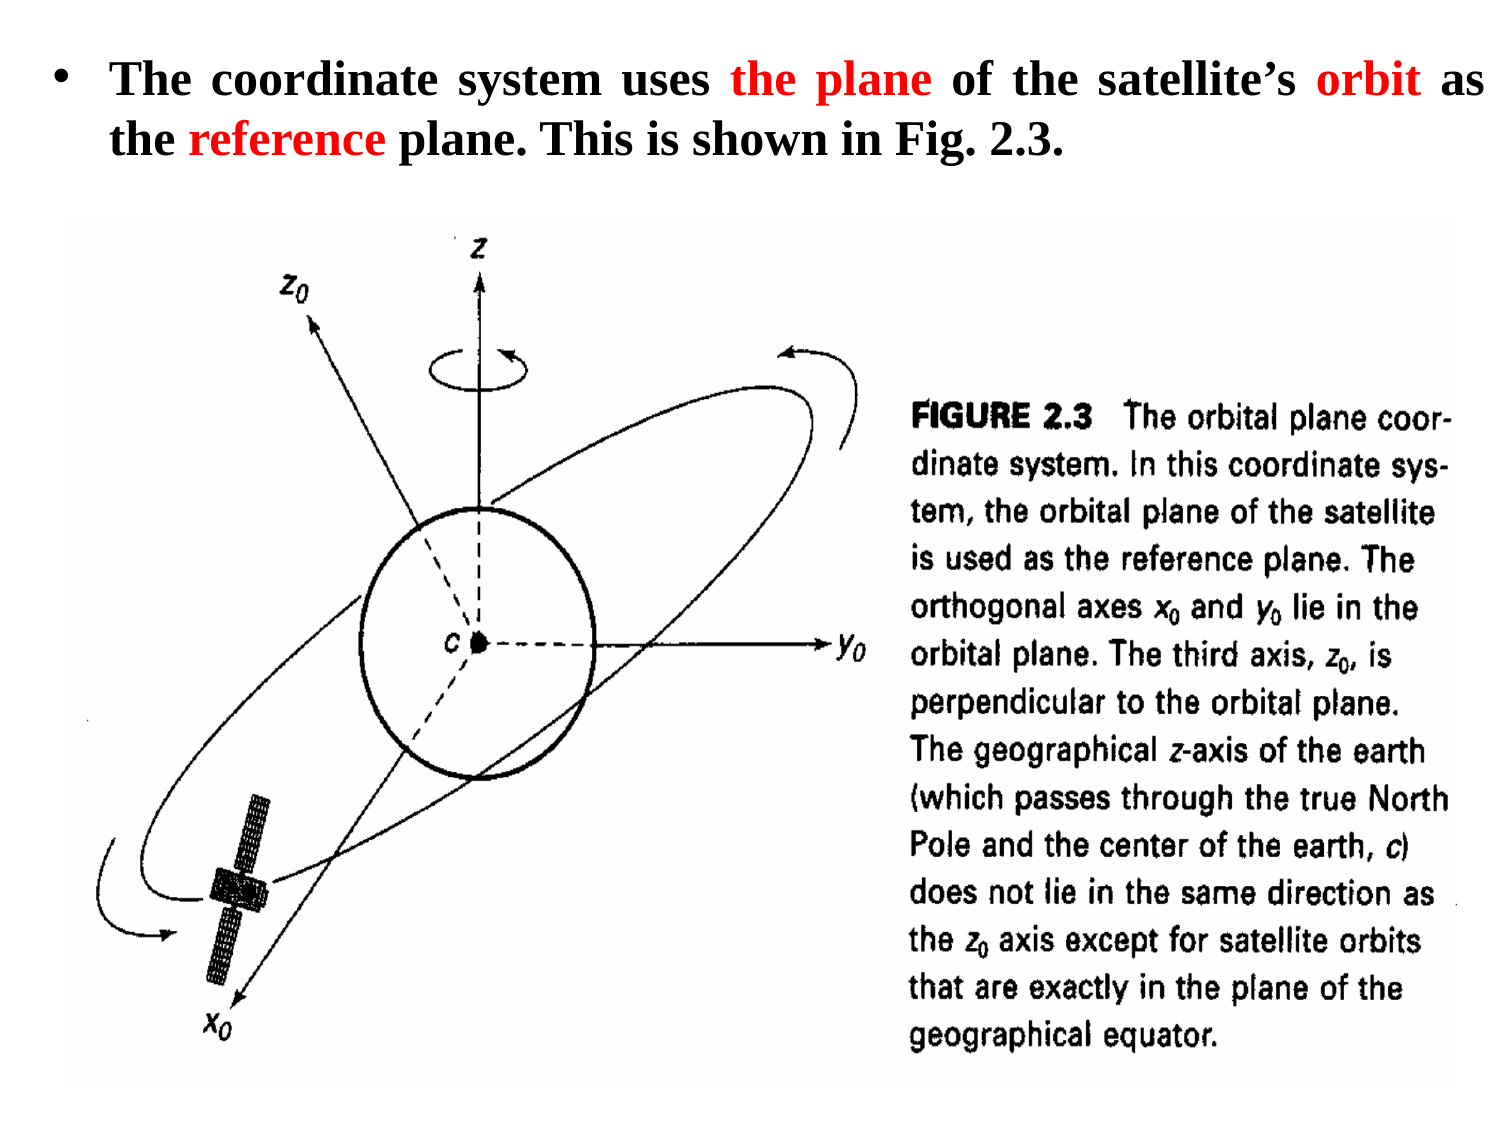

The coordinate system uses the plane of the satellite’s orbit as the reference plane. This is shown in Fig. 2.3.

15